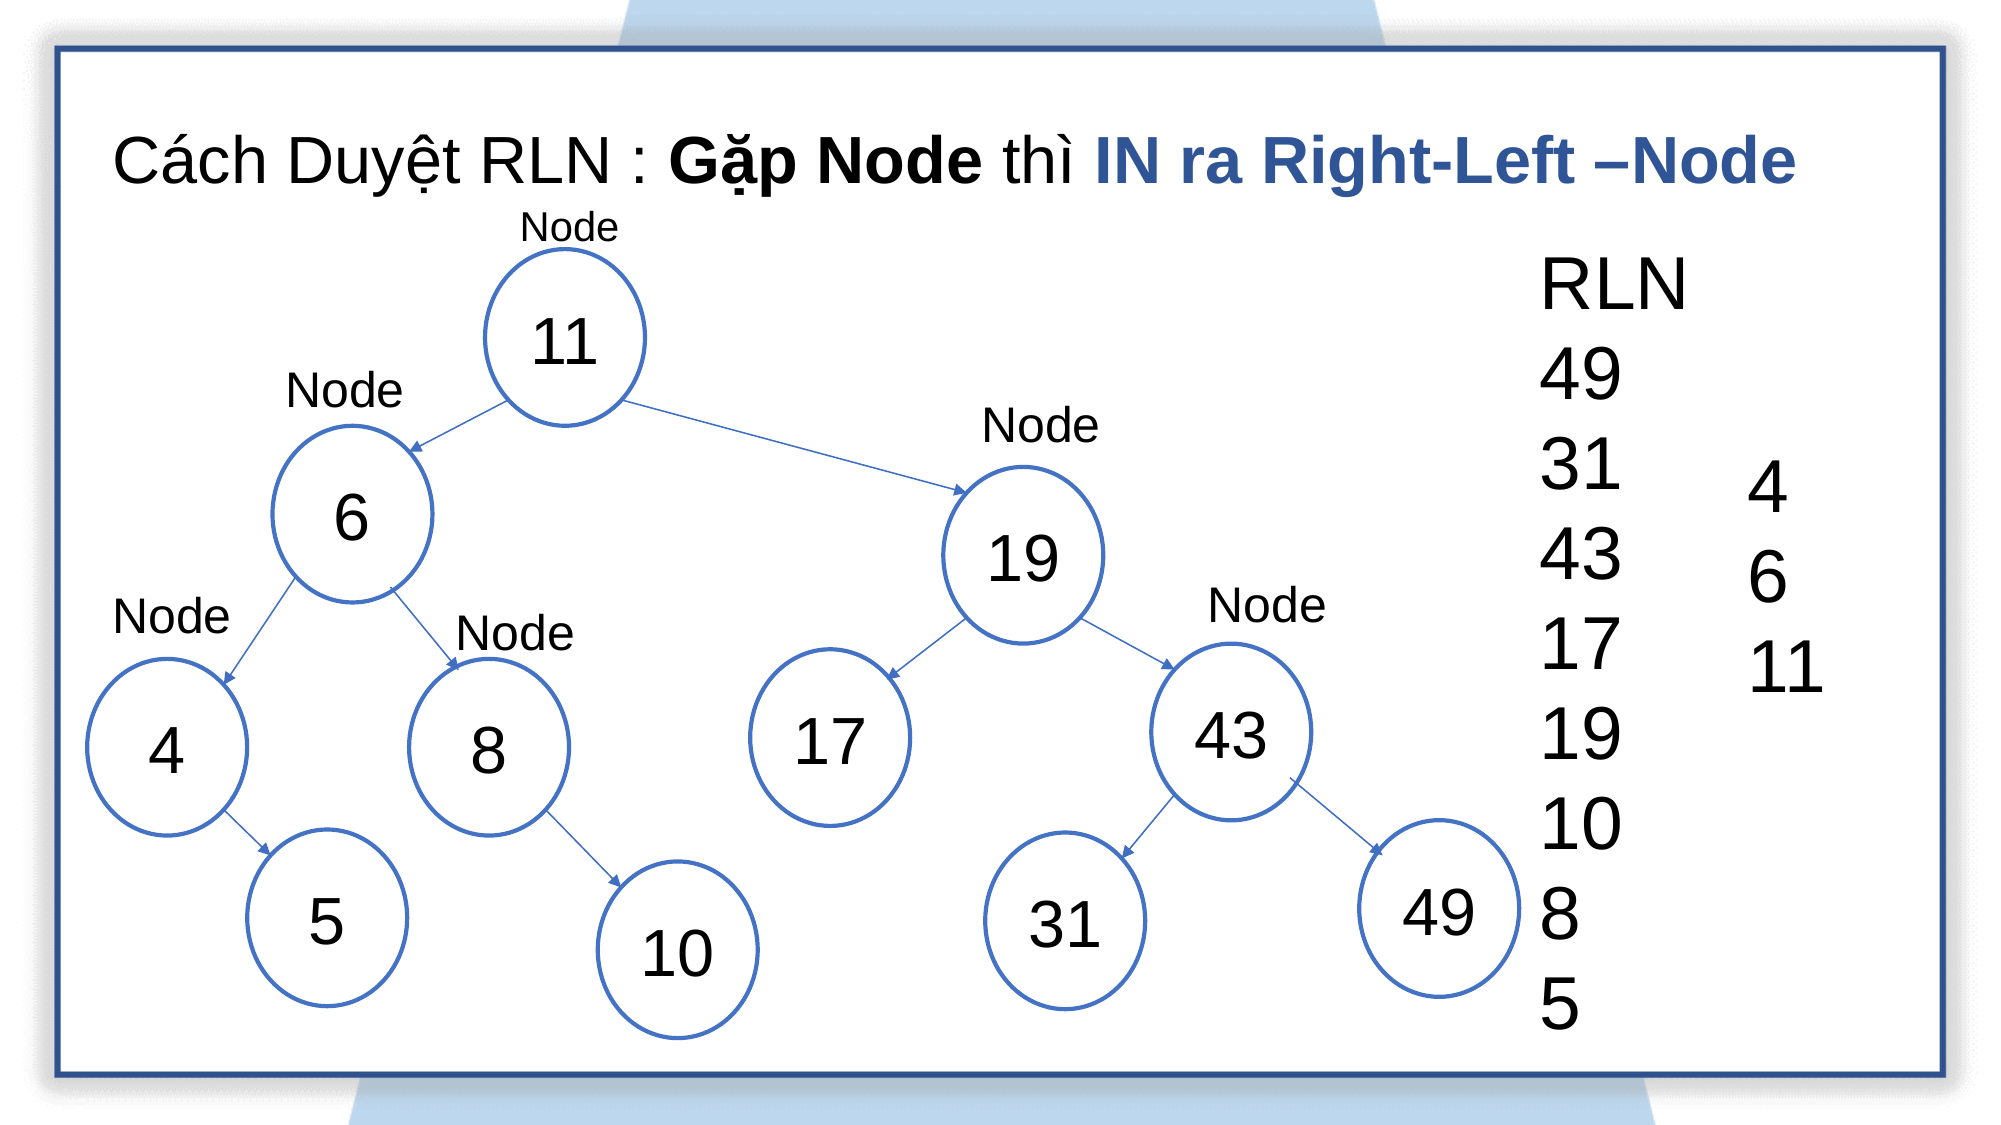

Cách Duyệt RLN : Gặp Node thì IN ra Right-Left –Node
Node
RLN
49
31
43
17
19
10
8
5

11

4
6
11

Node

Node

Node

6
19

Node

Node

43
17
4
8
49
5
31
10